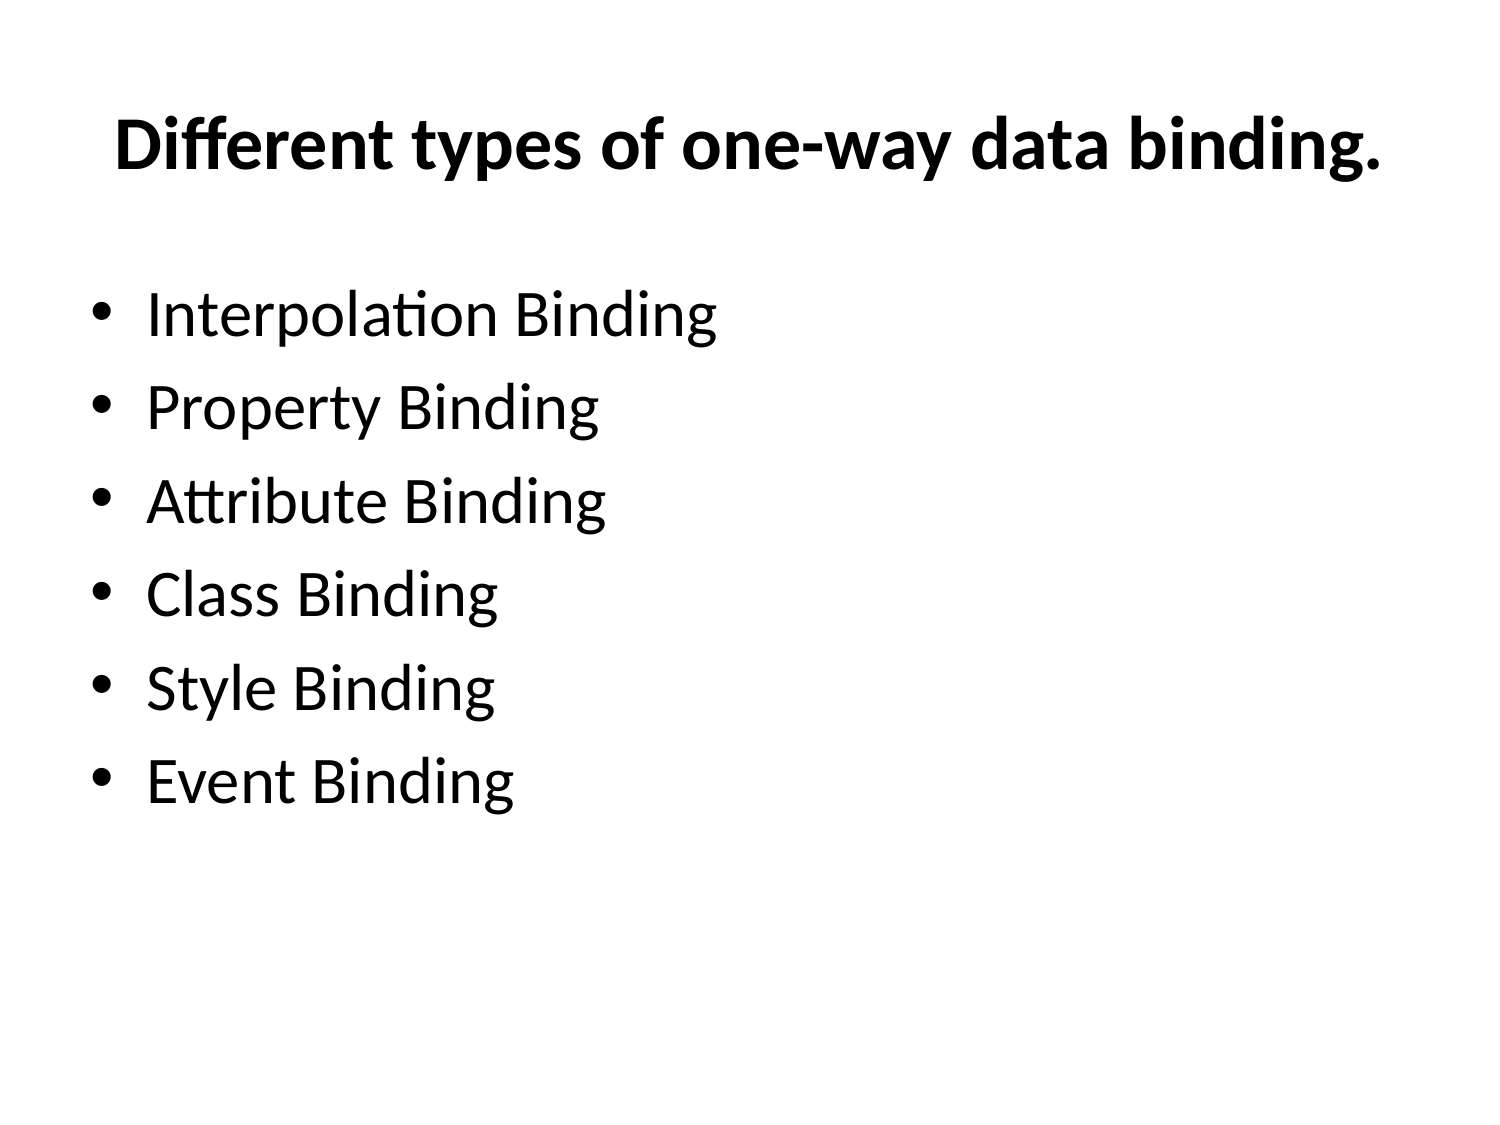

# Different types of one-way data binding.
Interpolation Binding
Property Binding
Attribute Binding
Class Binding
Style Binding
Event Binding